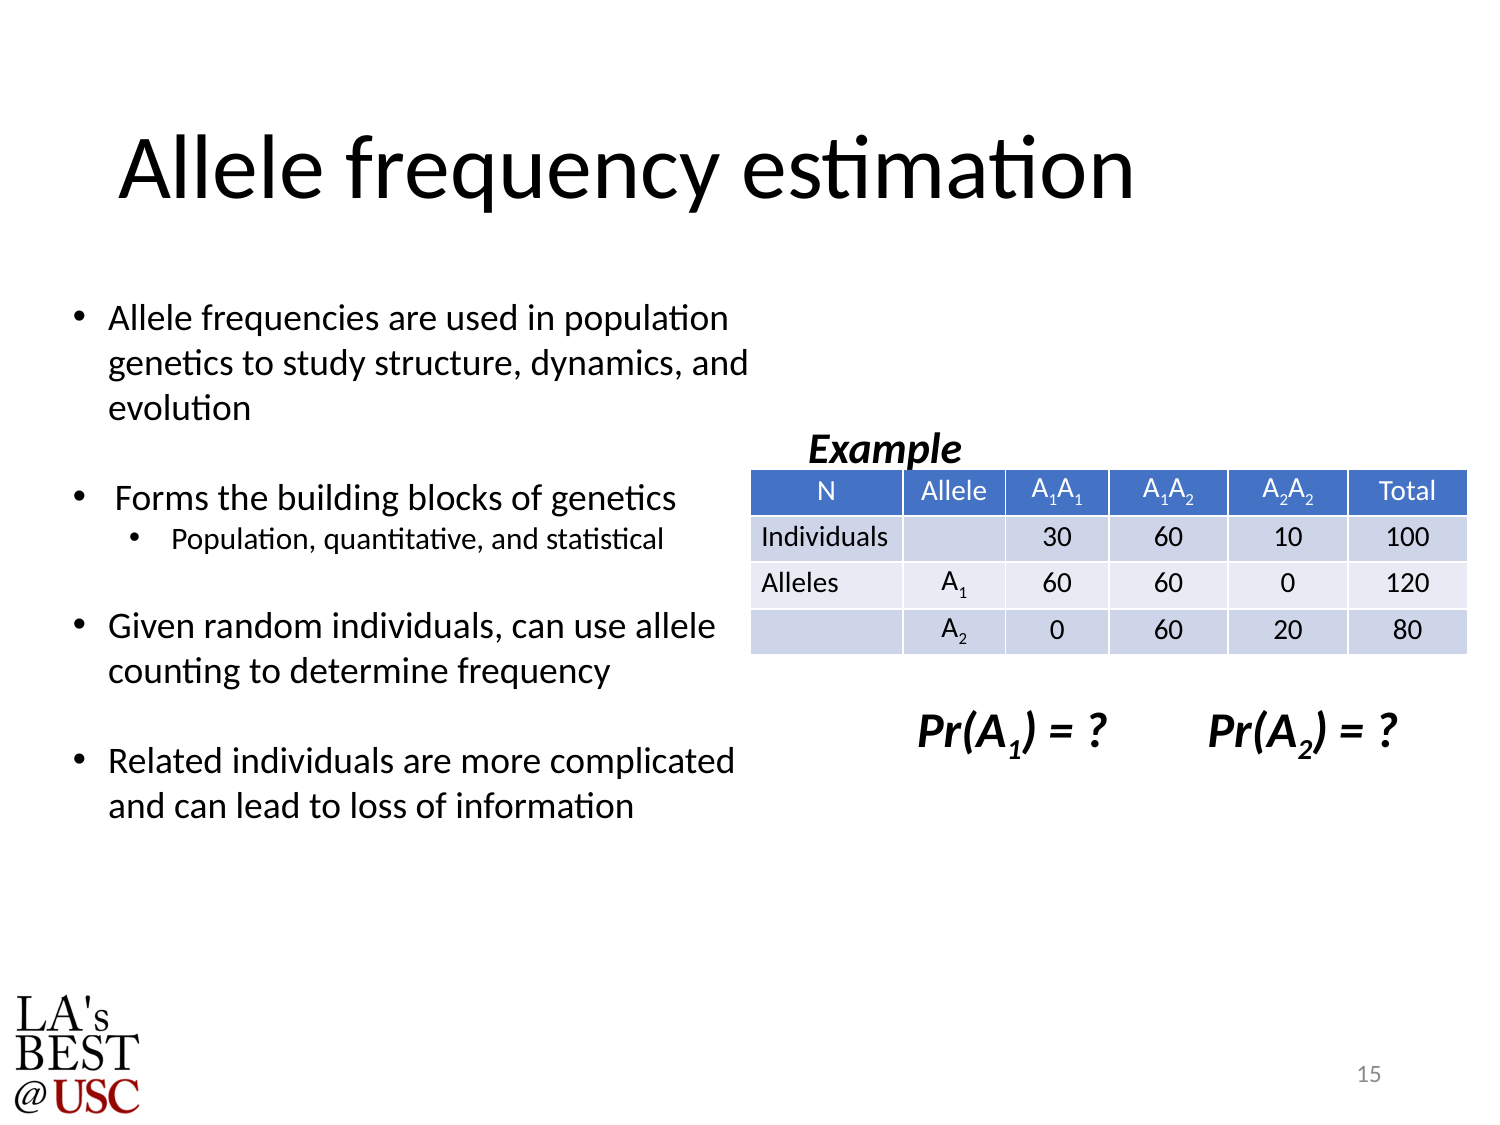

# Allele frequency estimation
Allele frequencies are used in population genetics to study structure, dynamics, and evolution

Forms the building blocks of genetics
Population, quantitative, and statistical

Given random individuals, can use allele counting to determine frequency

Related individuals are more complicated and can lead to loss of information
Example
| N | Allele | A1A1 | A1A2 | A2A2 | Total |
| --- | --- | --- | --- | --- | --- |
| Individuals |  | 30 | 60 | 10 | 100 |
| Alleles | A1 | 60 | 60 | 0 | 120 |
|  | A2 | 0 | 60 | 20 | 80 |
Pr(A1) = ?
Pr(A2) = ?
15